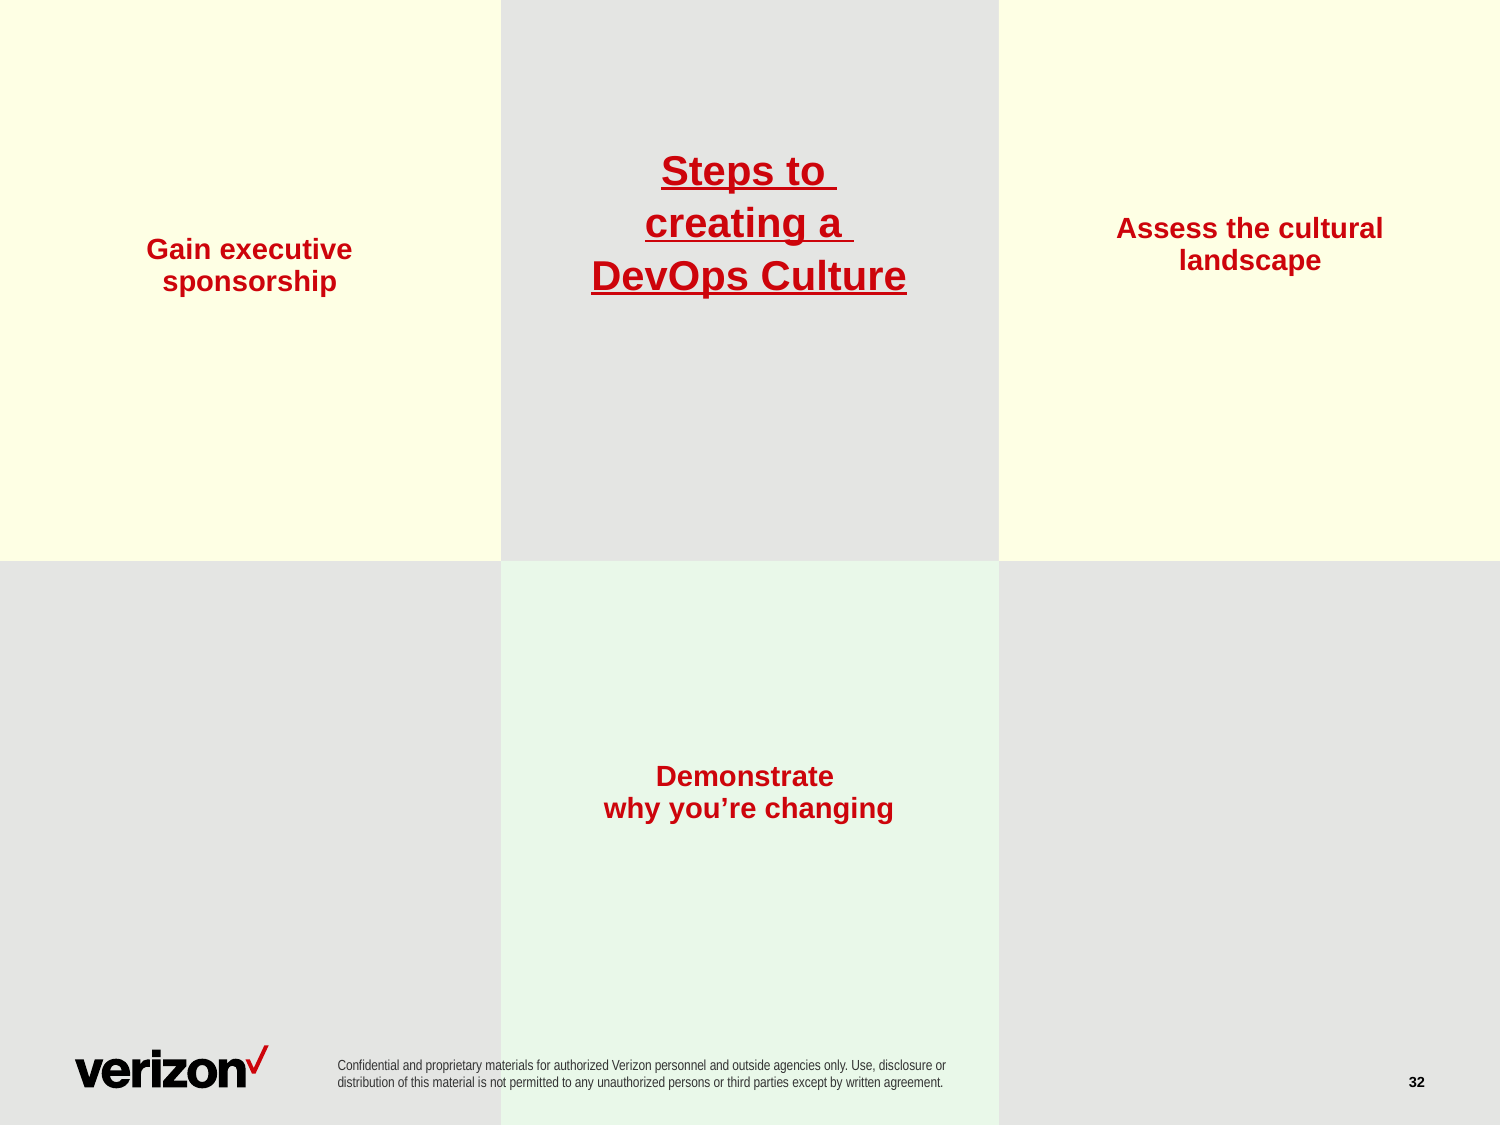

Gain executive sponsorship

Steps to
creating a
DevOps Culture

Assess the cultural landscape

Demonstrate
why you’re changing
32